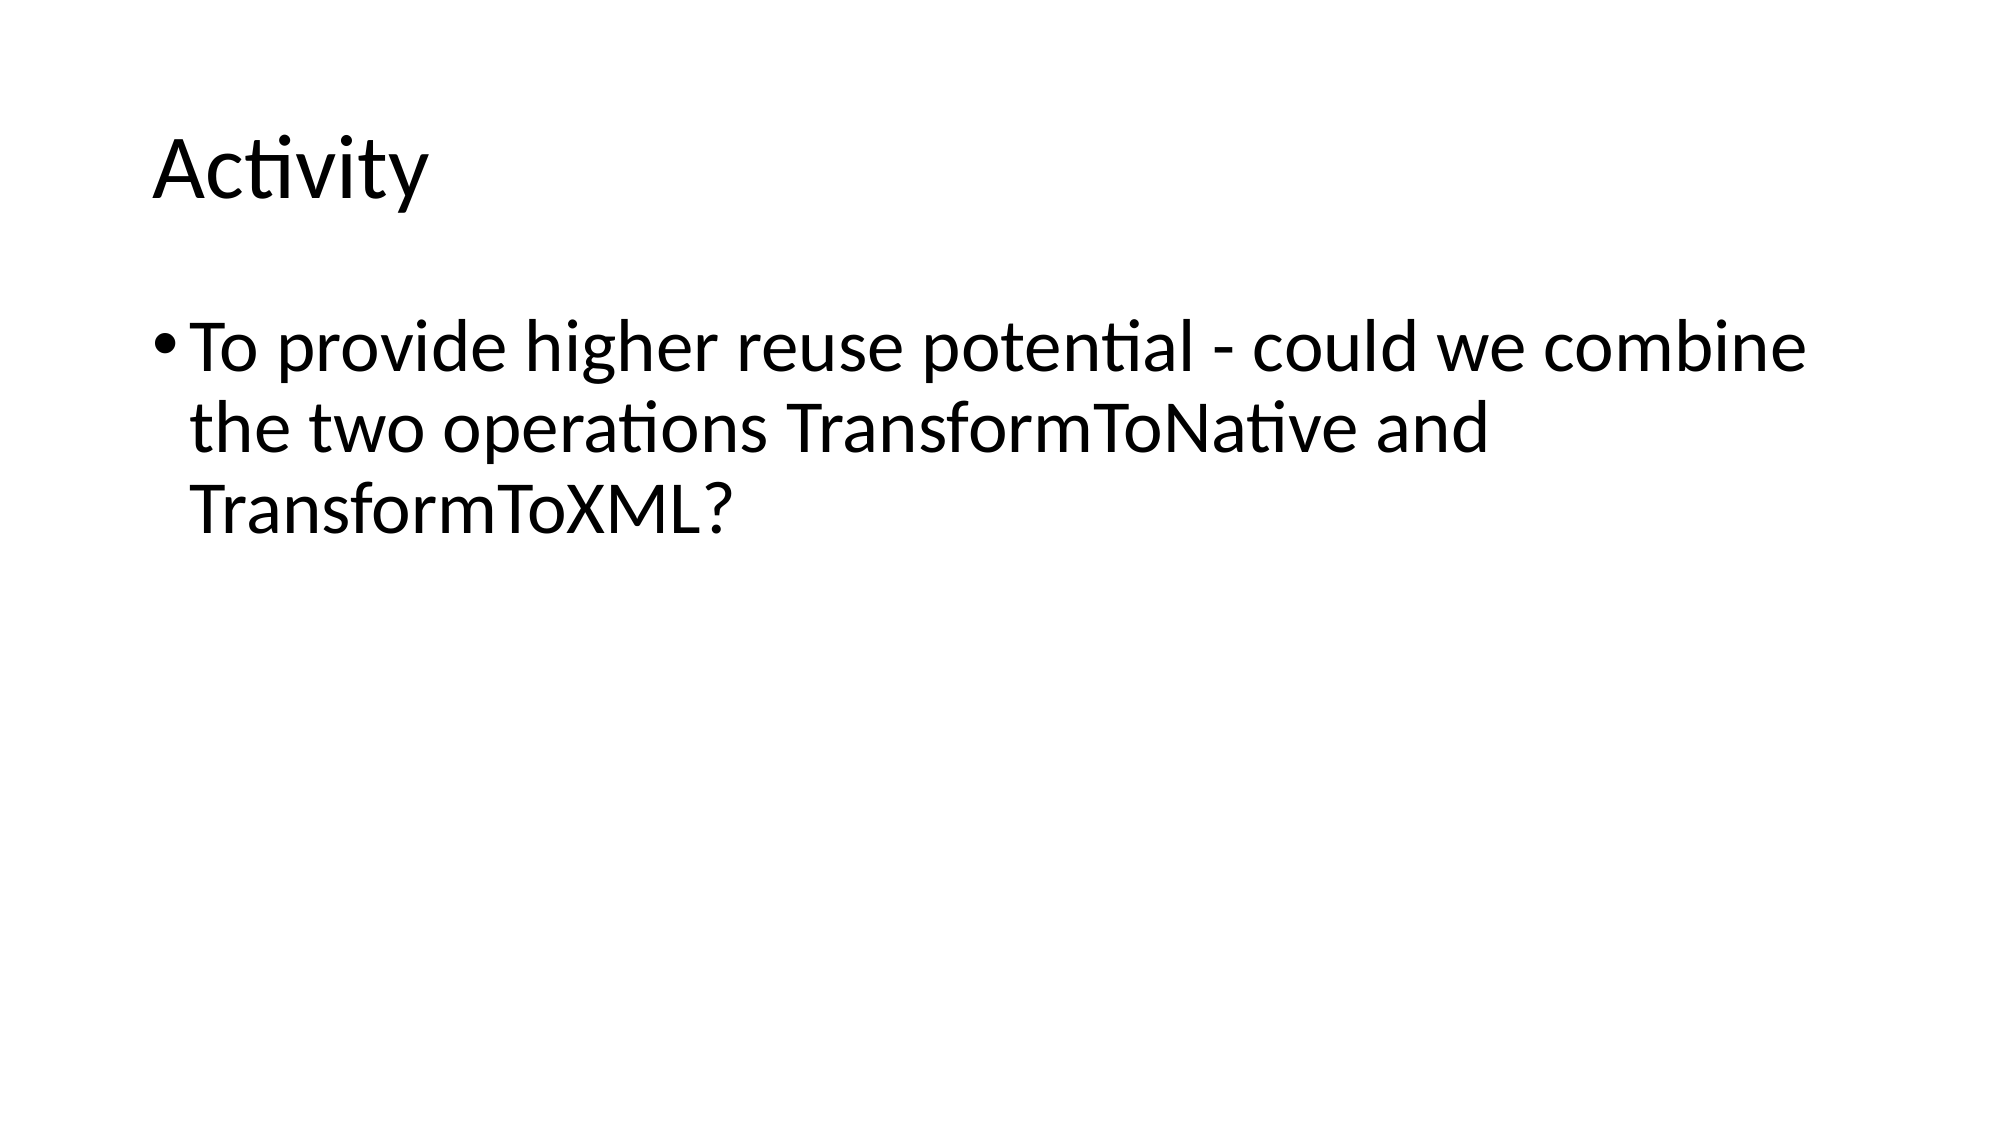

# Activity
To provide higher reuse potential - could we combine the two operations TransformToNative and TransformToXML?